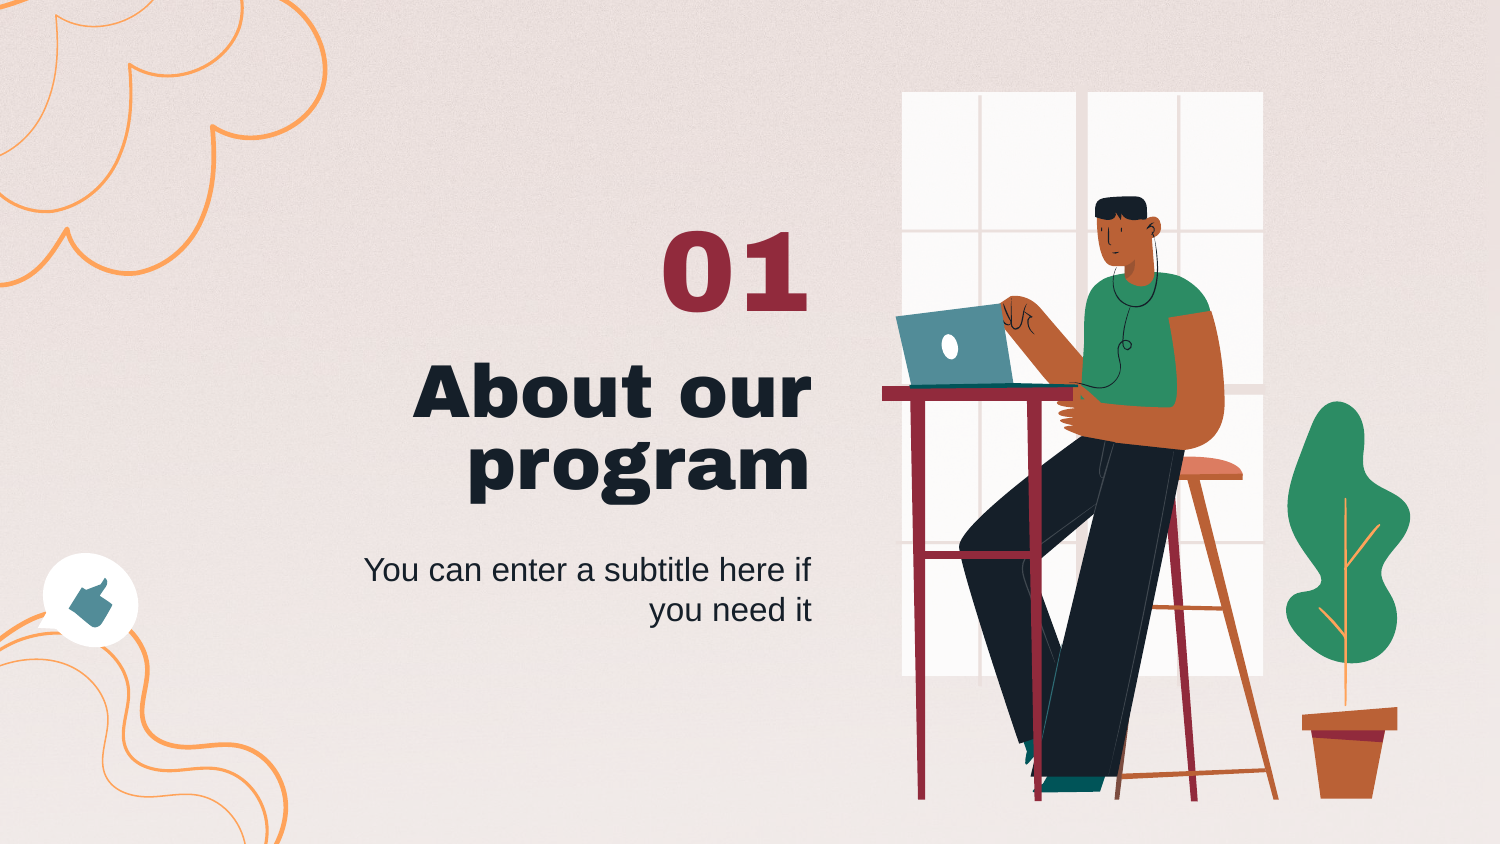

01

# About our program

You can enter a subtitle here if you need it